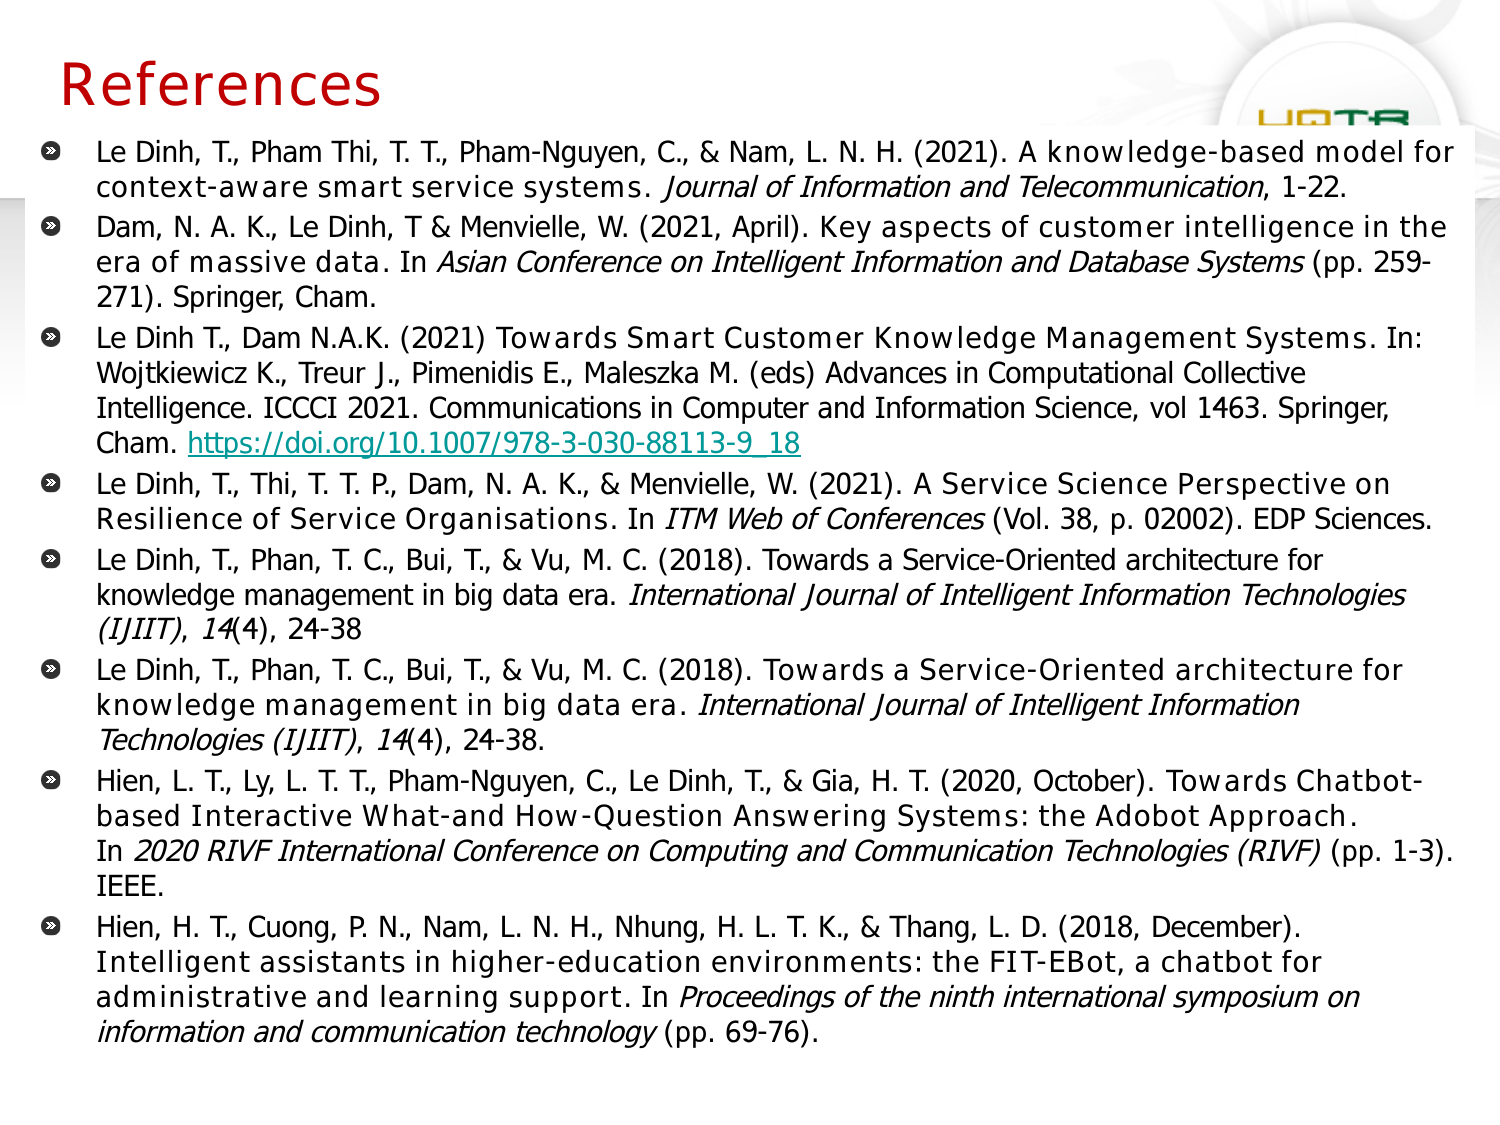

# References
Le Dinh, T., Pham Thi, T. T., Pham-Nguyen, C., & Nam, L. N. H. (2021). A knowledge-based model for context-aware smart service systems. Journal of Information and Telecommunication, 1-22.
Dam, N. A. K., Le Dinh, T & Menvielle, W. (2021, April). Key aspects of customer intelligence in the era of massive data. In Asian Conference on Intelligent Information and Database Systems (pp. 259-271). Springer, Cham.
Le Dinh T., Dam N.A.K. (2021) Towards Smart Customer Knowledge Management Systems. In: Wojtkiewicz K., Treur J., Pimenidis E., Maleszka M. (eds) Advances in Computational Collective Intelligence. ICCCI 2021. Communications in Computer and Information Science, vol 1463. Springer, Cham. https://doi.org/10.1007/978-3-030-88113-9_18
Le Dinh, T., Thi, T. T. P., Dam, N. A. K., & Menvielle, W. (2021). A Service Science Perspective on Resilience of Service Organisations. In ITM Web of Conferences (Vol. 38, p. 02002). EDP Sciences.
Le Dinh, T., Phan, T. C., Bui, T., & Vu, M. C. (2018). Towards a Service-Oriented architecture for knowledge management in big data era. International Journal of Intelligent Information Technologies (IJIIT), 14(4), 24-38
Le Dinh, T., Phan, T. C., Bui, T., & Vu, M. C. (2018). Towards a Service-Oriented architecture for knowledge management in big data era. International Journal of Intelligent Information Technologies (IJIIT), 14(4), 24-38.
Hien, L. T., Ly, L. T. T., Pham-Nguyen, C., Le Dinh, T., & Gia, H. T. (2020, October). Towards Chatbot-based Interactive What-and How-Question Answering Systems: the Adobot Approach. In 2020 RIVF International Conference on Computing and Communication Technologies (RIVF) (pp. 1-3). IEEE.
Hien, H. T., Cuong, P. N., Nam, L. N. H., Nhung, H. L. T. K., & Thang, L. D. (2018, December). Intelligent assistants in higher-education environments: the FIT-EBot, a chatbot for administrative and learning support. In Proceedings of the ninth international symposium on information and communication technology (pp. 69-76).